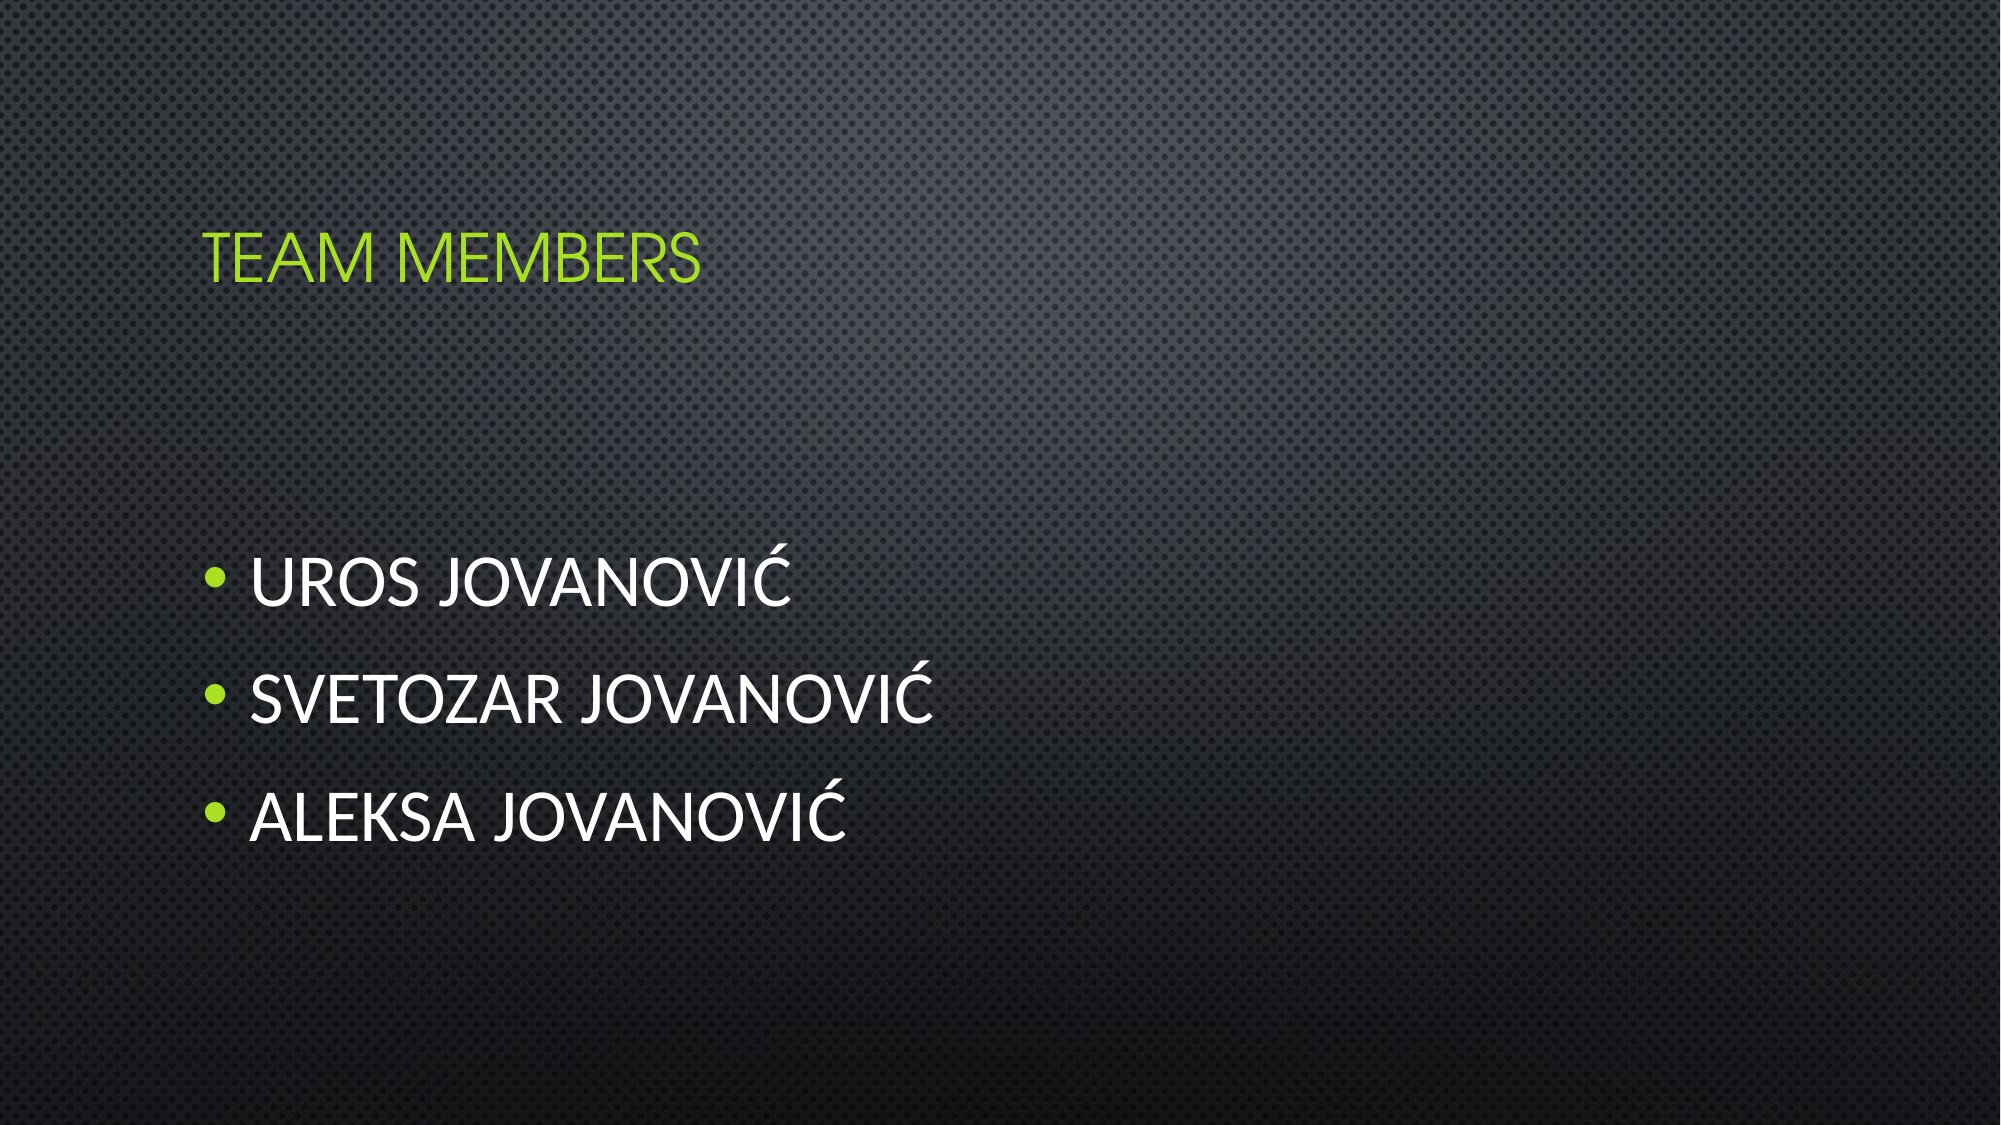

# Team members
Uros Jovanović
Svetozar Jovanović
Aleksa Jovanović